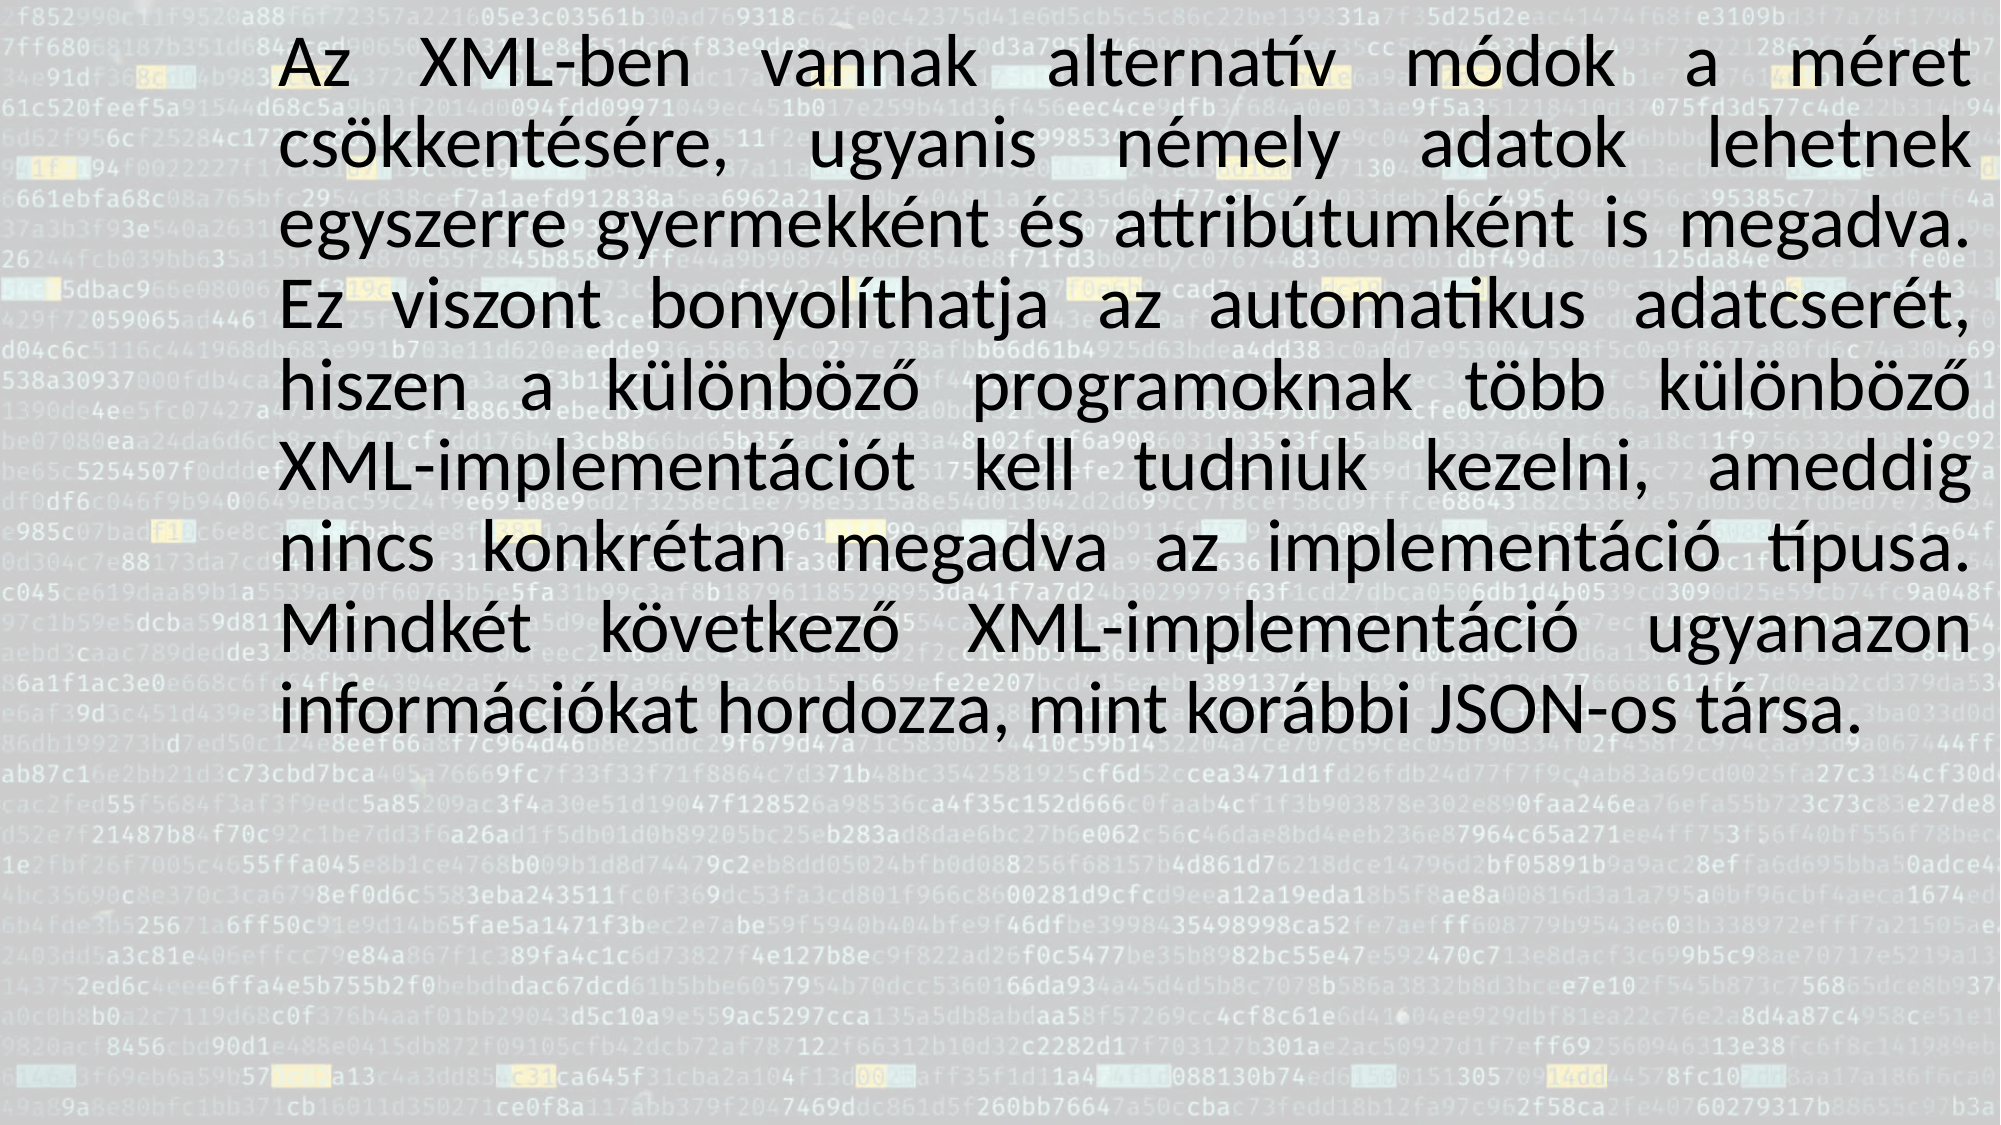

Az XML-ben vannak alternatív módok a méret csökkentésére, ugyanis némely adatok lehetnek egyszerre gyermekként és attribútumként is megadva. Ez viszont bonyolíthatja az automatikus adatcserét, hiszen a különböző programoknak több különböző XML-implementációt kell tudniuk kezelni, ameddig nincs konkrétan megadva az implementáció típusa. Mindkét következő XML-implementáció ugyanazon információkat hordozza, mint korábbi JSON-os társa.